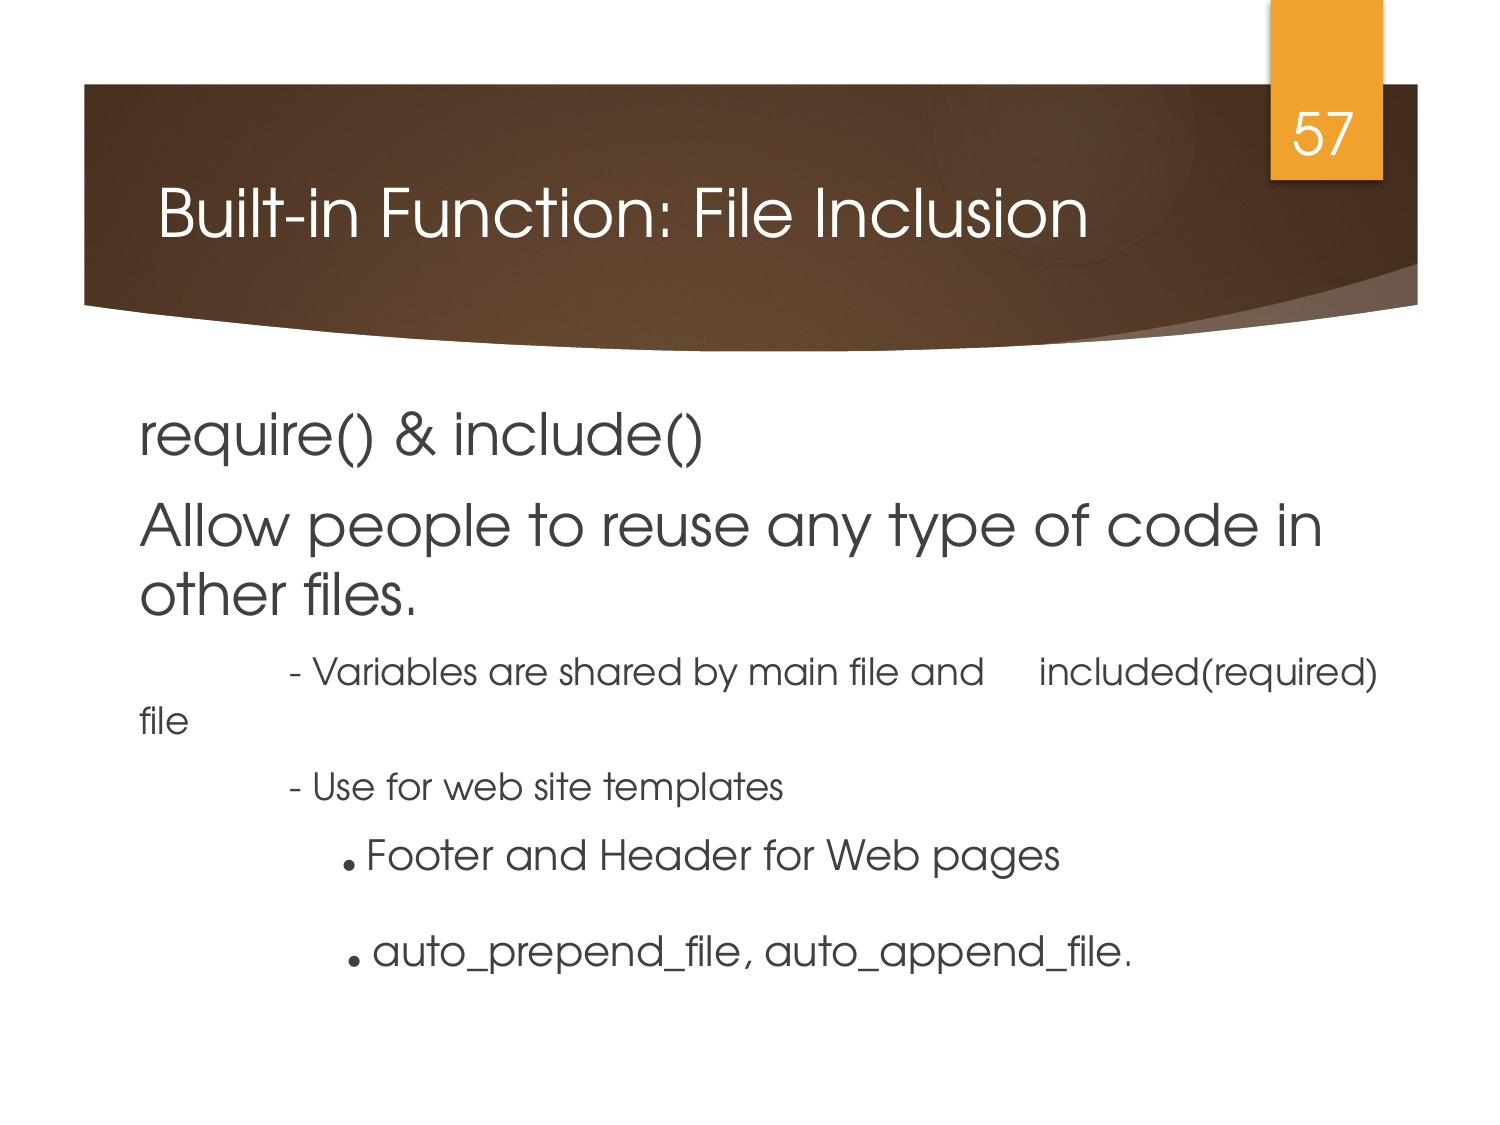

57
# Built-in Function: File Inclusion
require() & include()
Allow people to reuse any type of code in other files.
	- Variables are shared by main file and 	included(required) file
	- Use for web site templates
	     ● Footer and Header for Web pages
	     ● auto_prepend_file, auto_append_file.